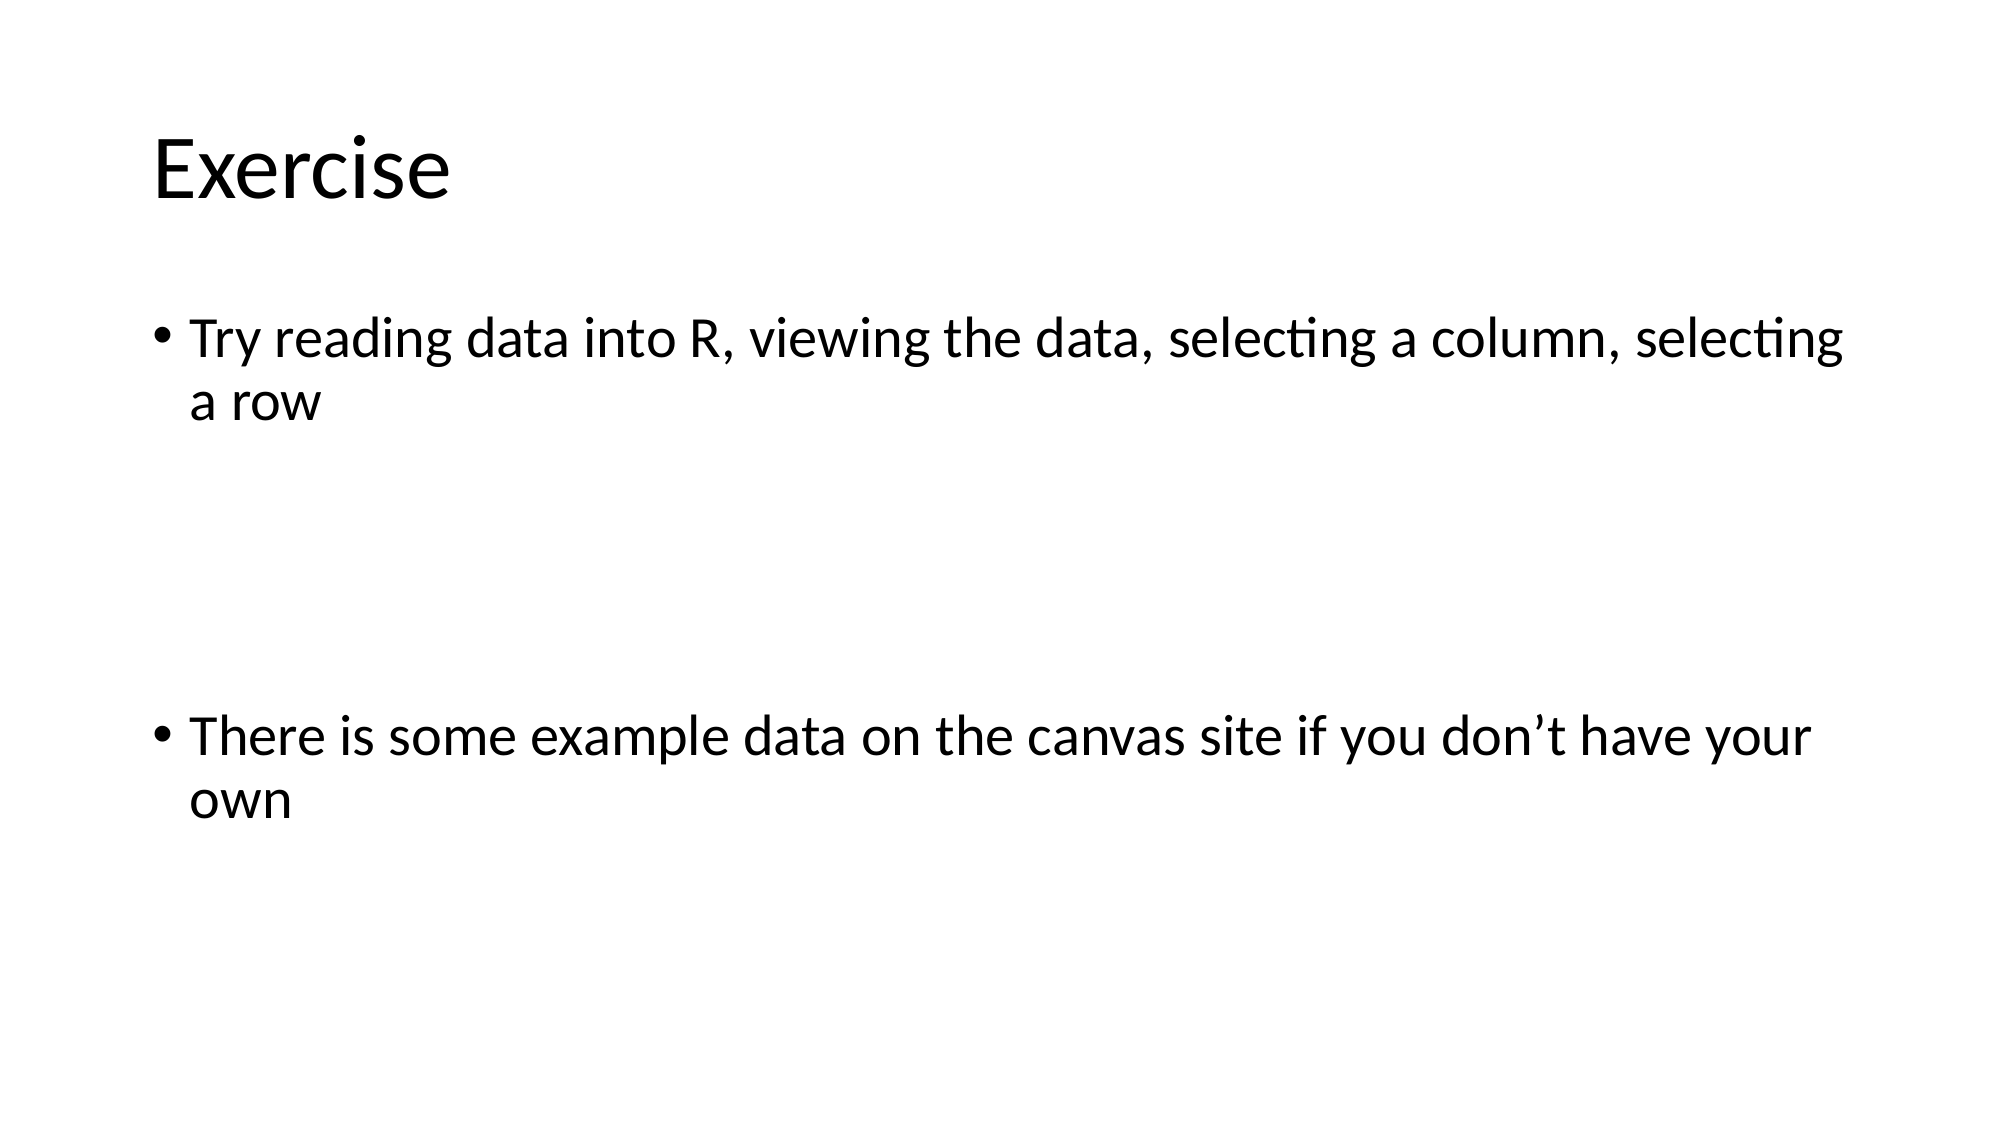

# Exercise
Try reading data into R, viewing the data, selecting a column, selecting a row

There is some example data on the canvas site if you don’t have your own